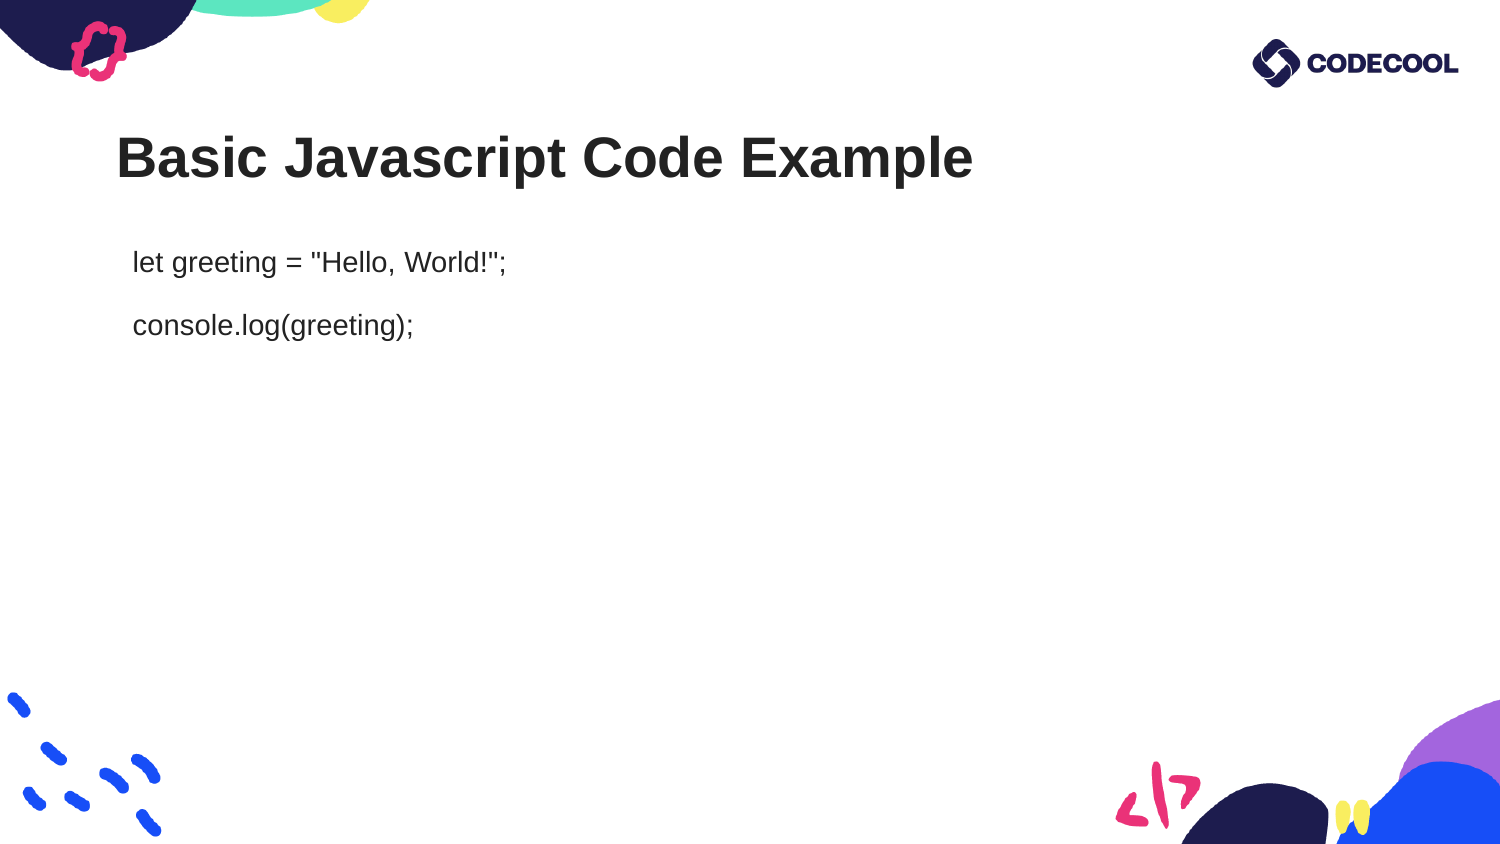

# Basic Javascript Code Example
  let greeting = "Hello, World!";
  console.log(greeting);